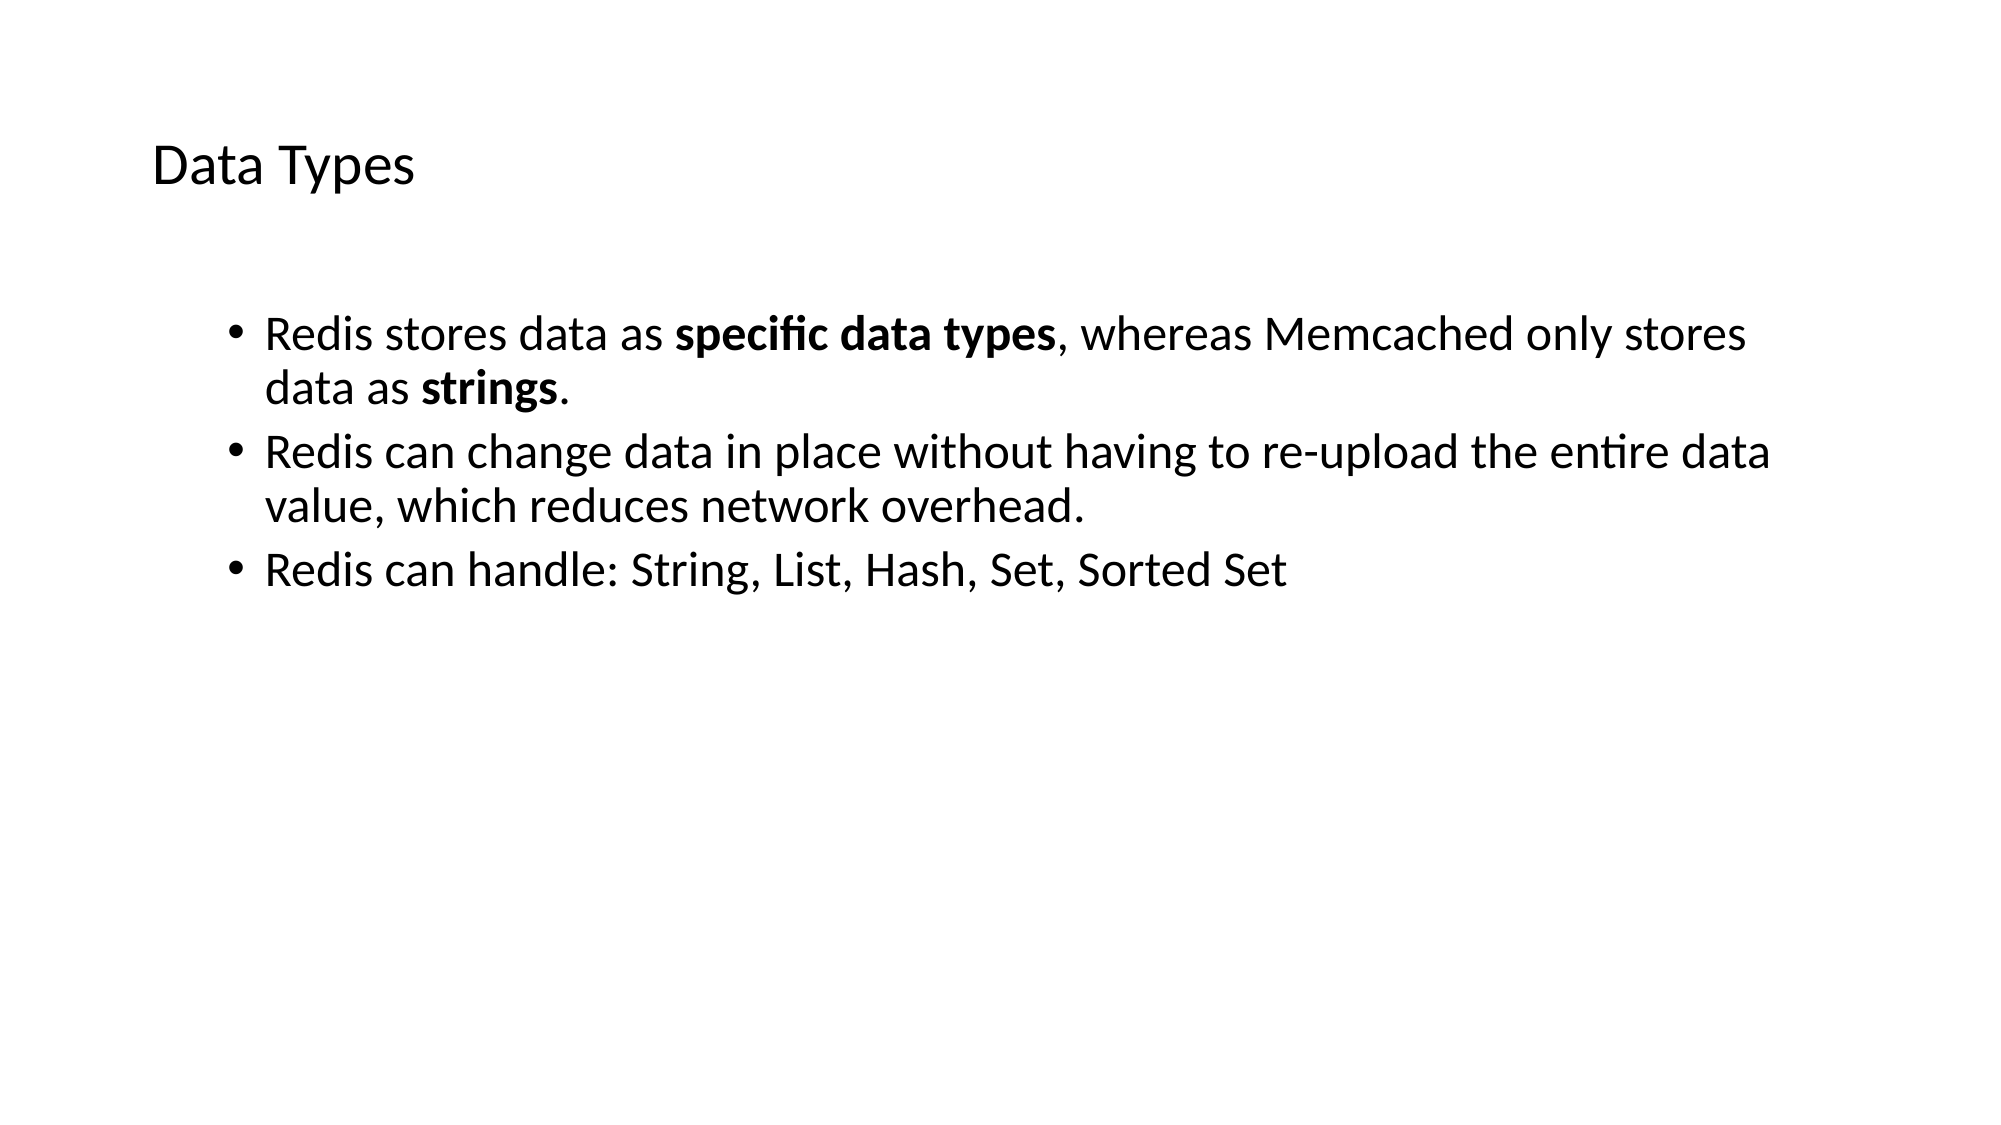

# Data Types
Redis stores data as specific data types, whereas Memcached only stores data as strings.
Redis can change data in place without having to re-upload the entire data value, which reduces network overhead.
Redis can handle: String, List, Hash, Set, Sorted Set